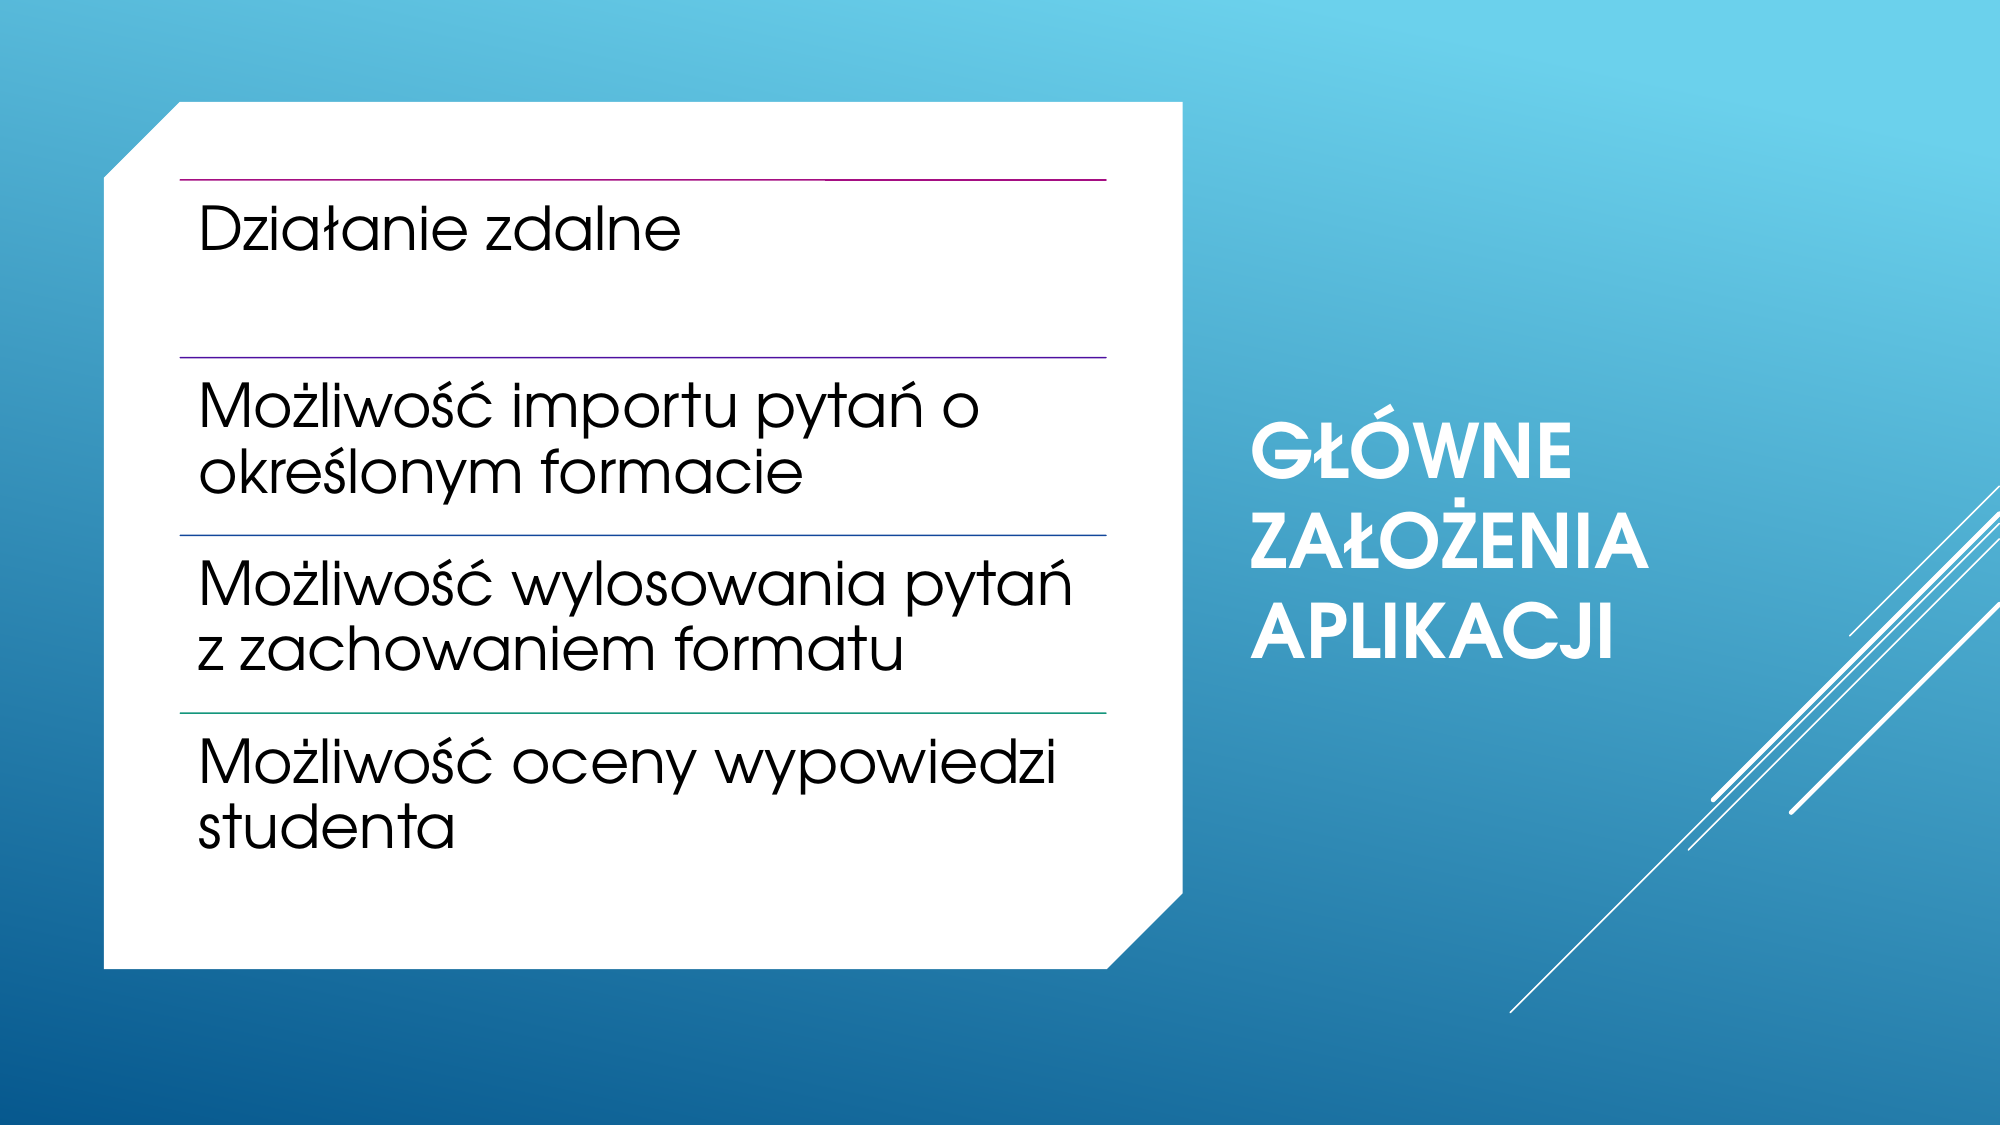

Główne założenia aplikacji
Działanie zdalne
Możliwość importu pytań o określonym formacie
Możliwość wylosowania pytań z zachowaniem formatu
Możliwość oceny wypowiedzi studenta